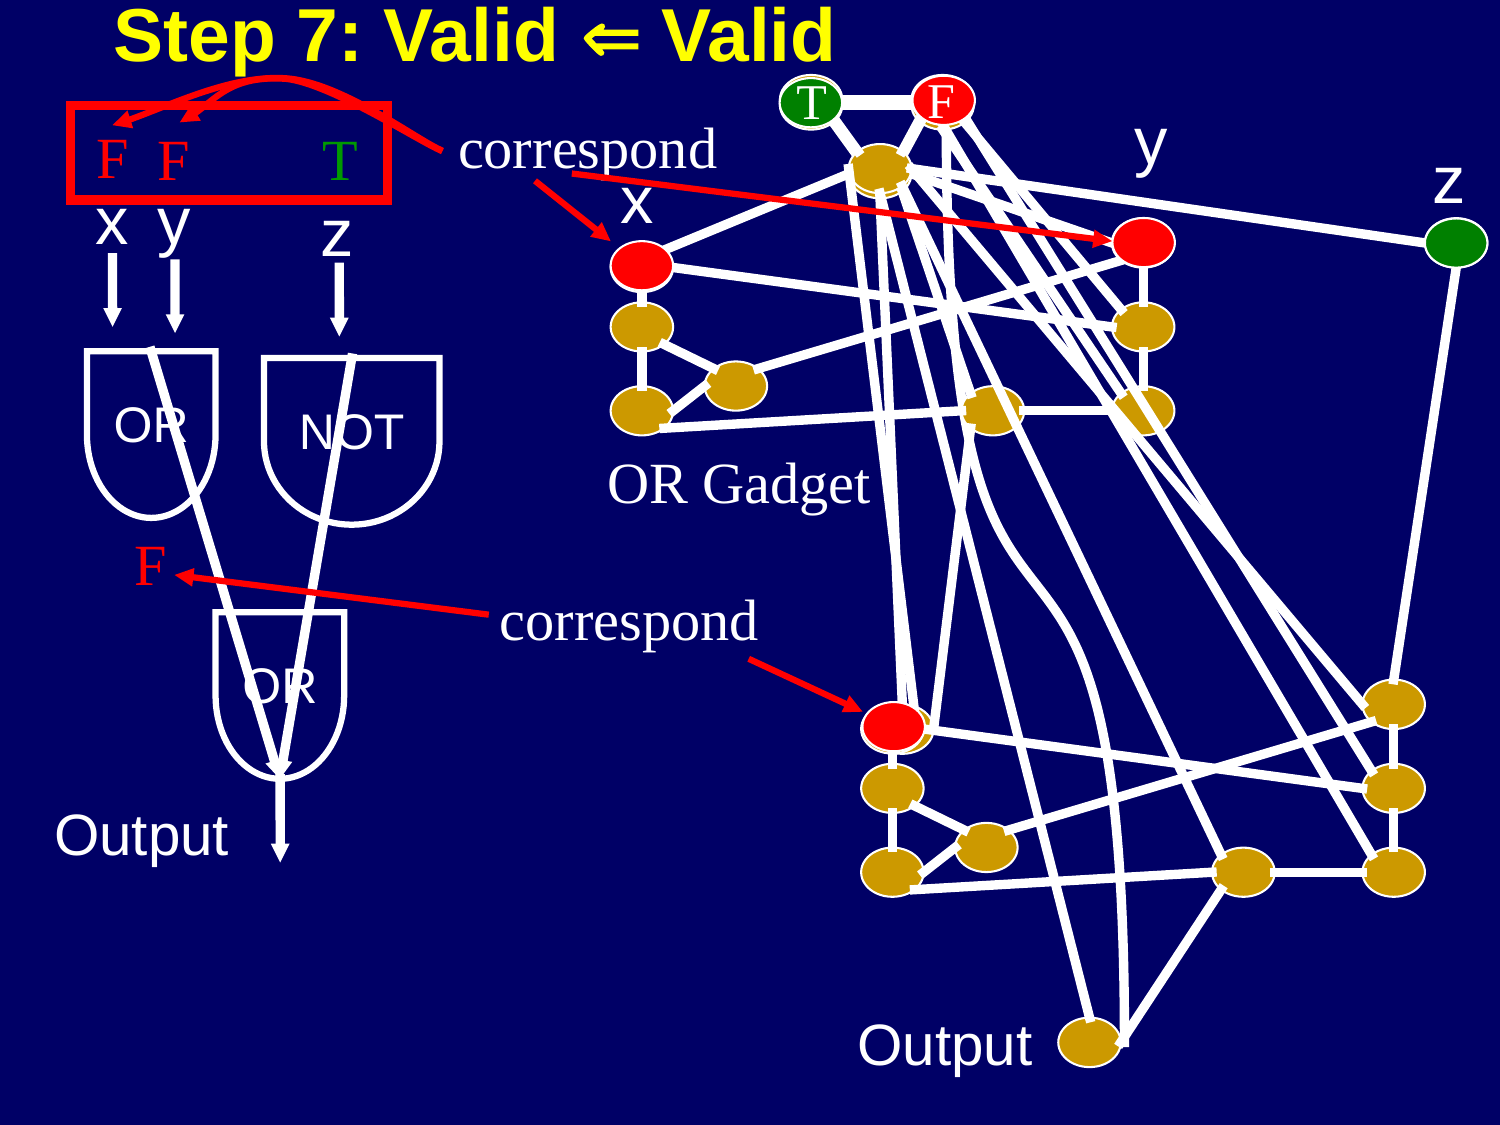

Step 7: Valid ⇐ Valid
F
T

correspond

y

 F
F
T
z

x
x
y
z

NOT
OR
OR

OR Gadget
F

correspond

Output

Output